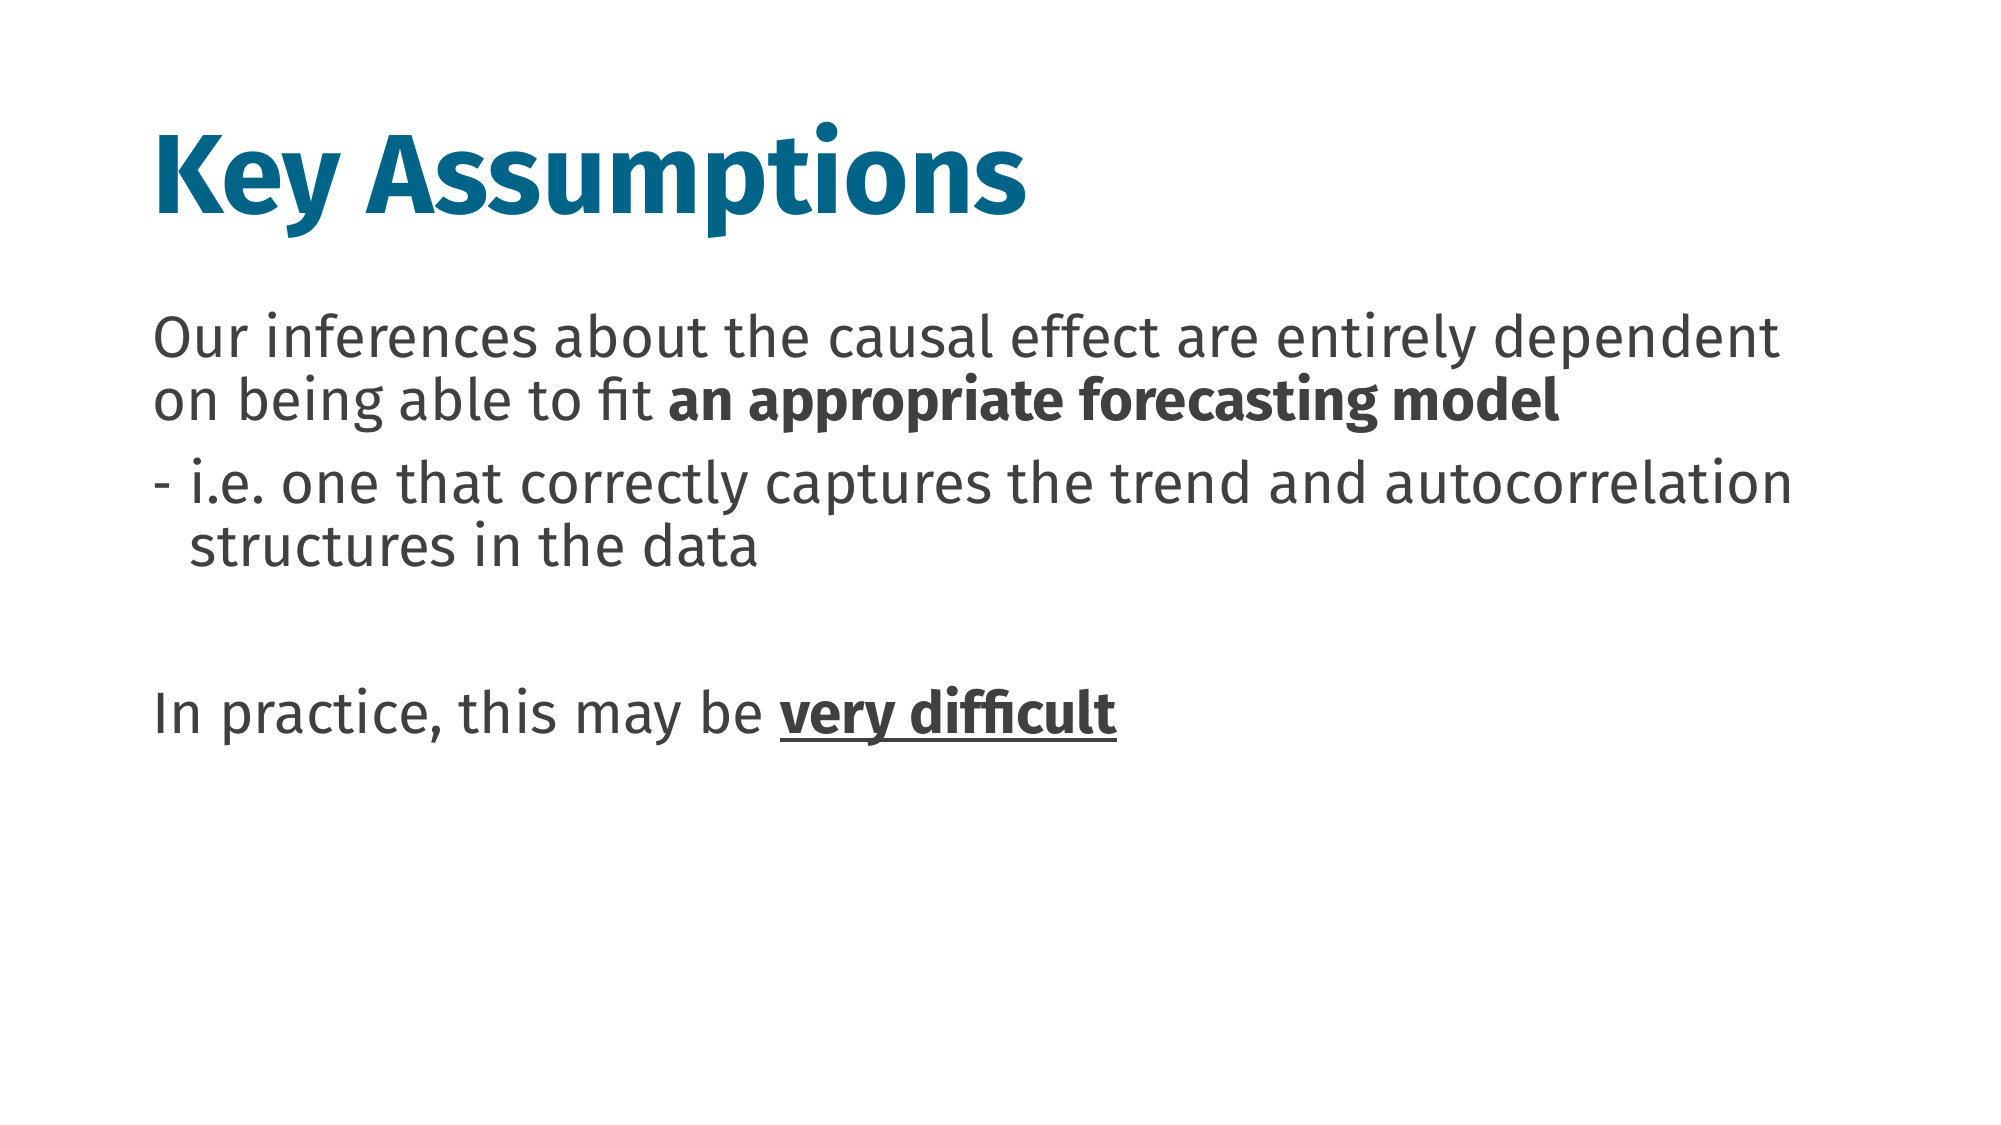

# Key Assumptions
Our inferences about the causal effect are entirely dependent on being able to fit an appropriate forecasting model
i.e. one that correctly captures the trend and autocorrelation structures in the data

In practice, this may be very difficult